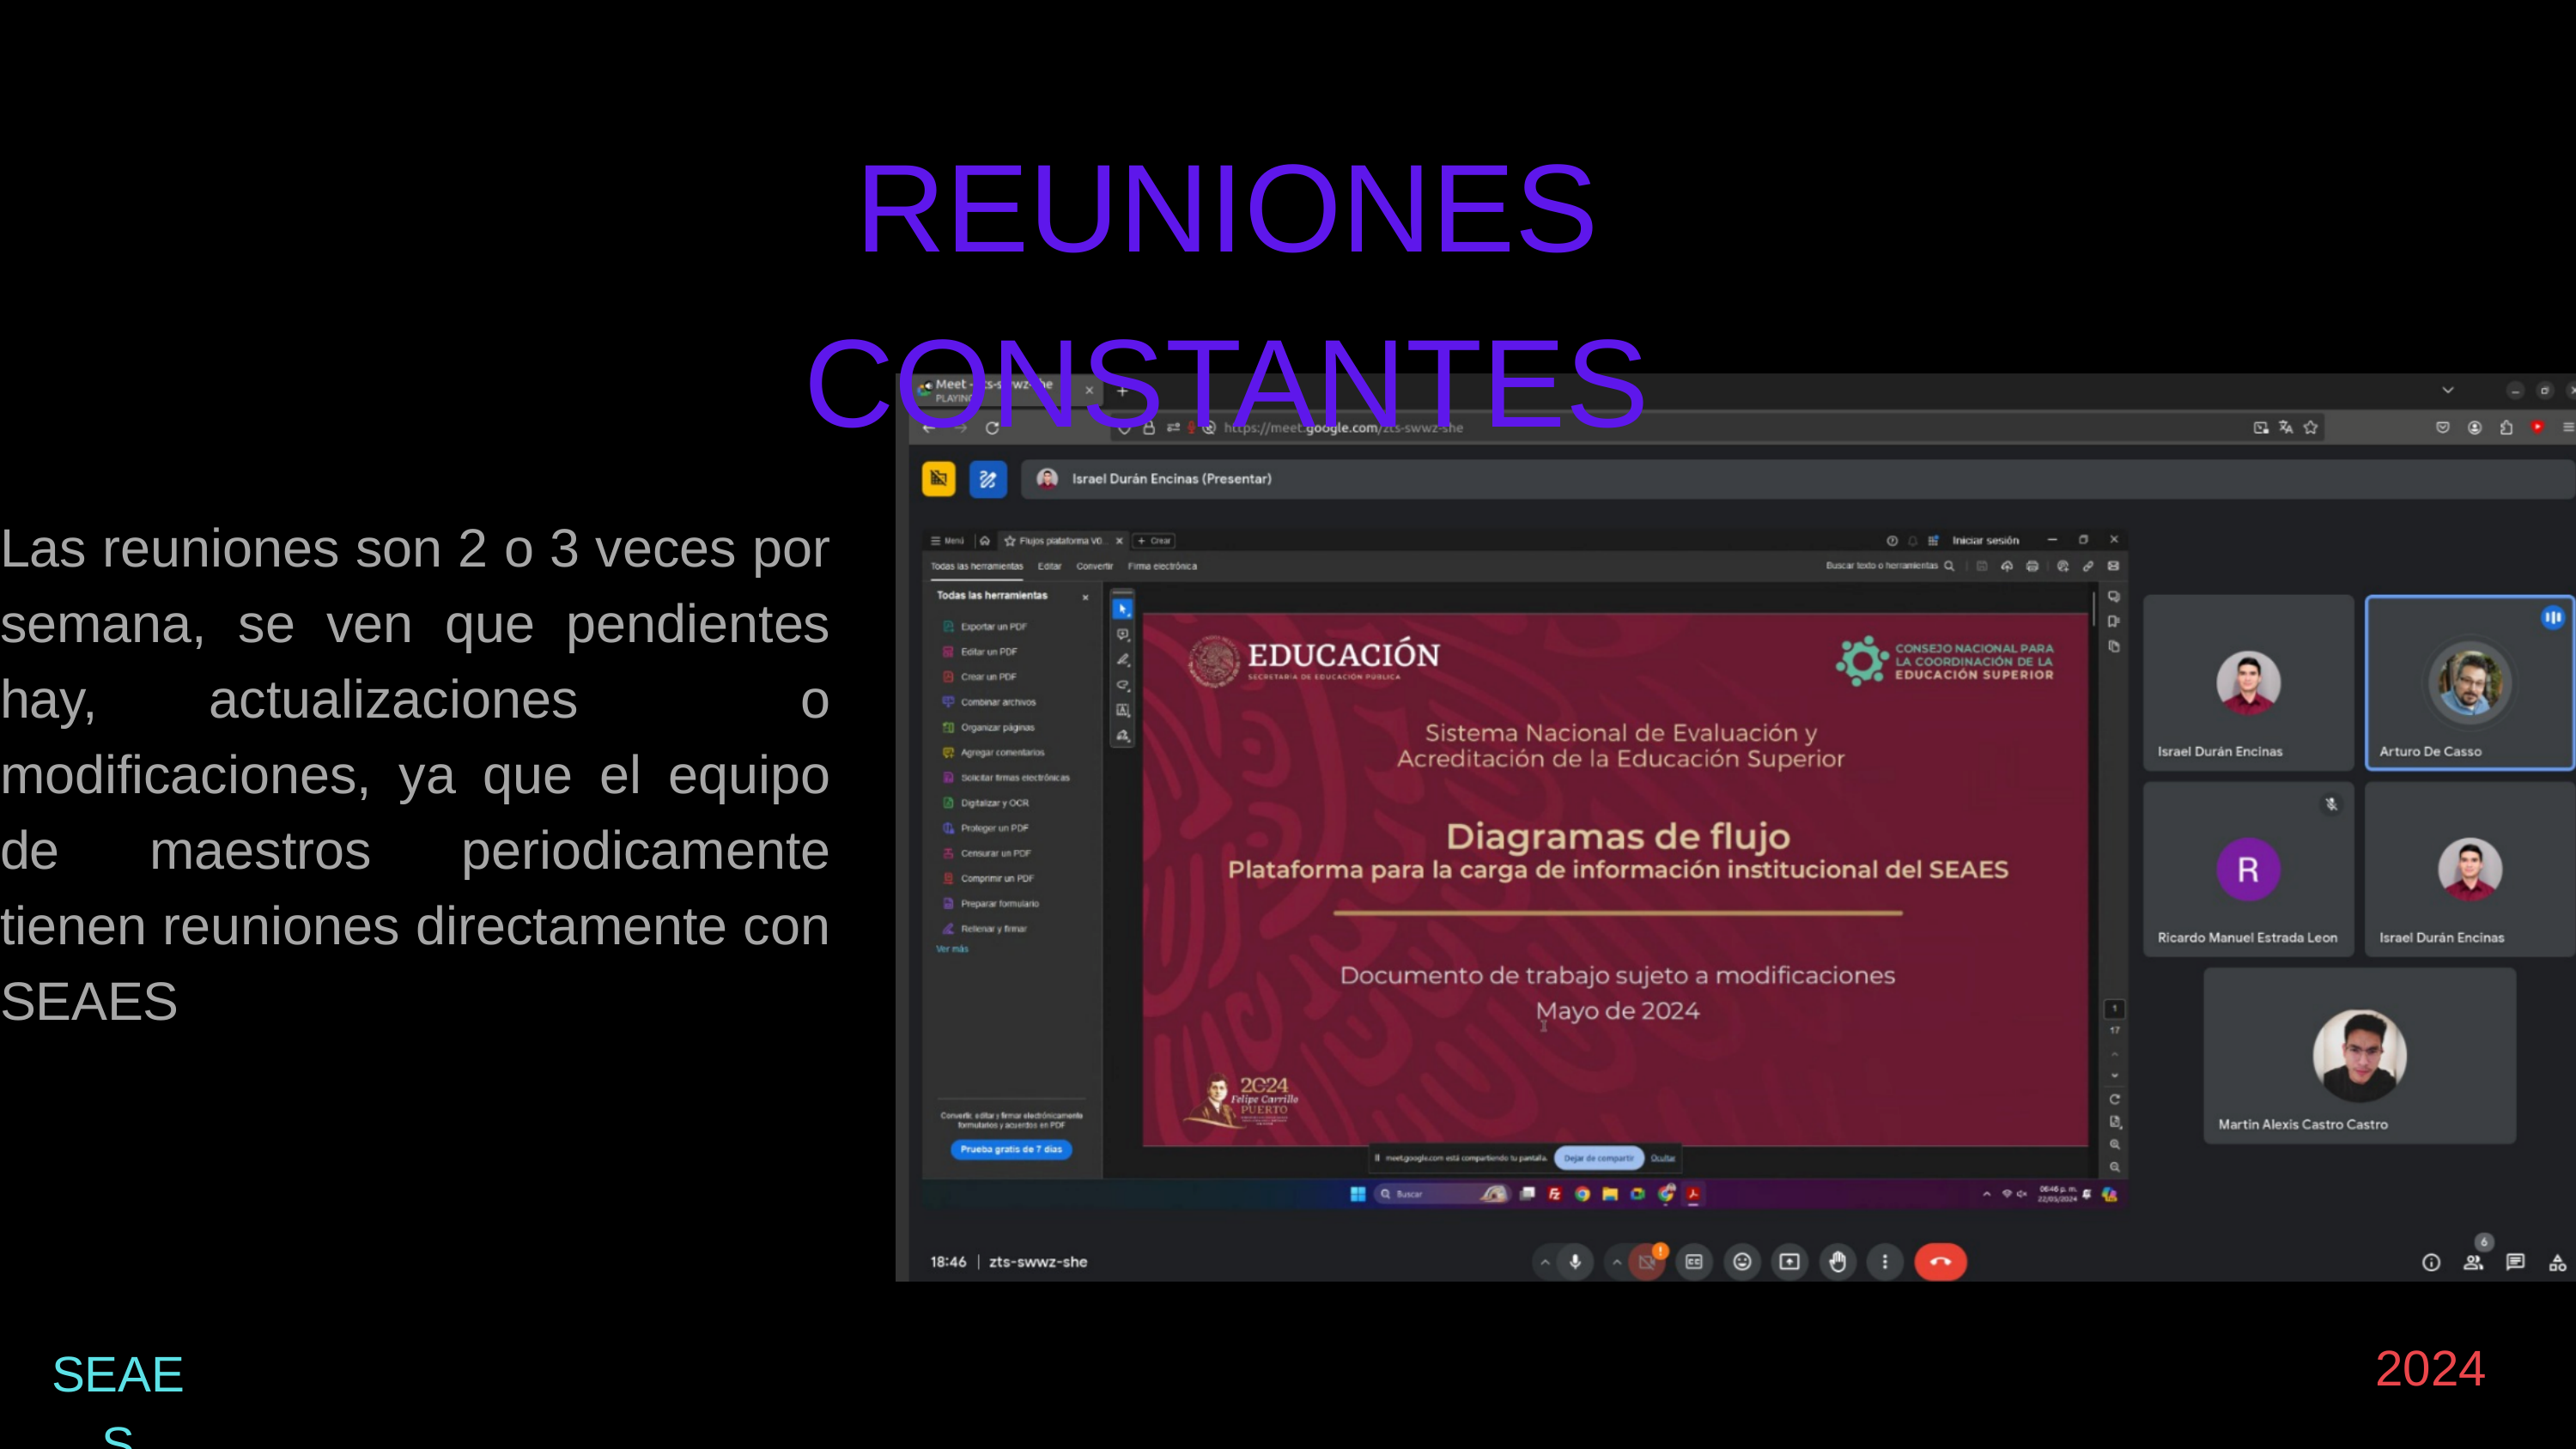

REUNIONES CONSTANTES

Las reuniones son 2 o 3 veces por semana, se ven que pendientes hay, actualizaciones  o modificaciones, ya que el equipo de maestros periodicamente tienen reuniones directamente con SEAES
2024
SEAES